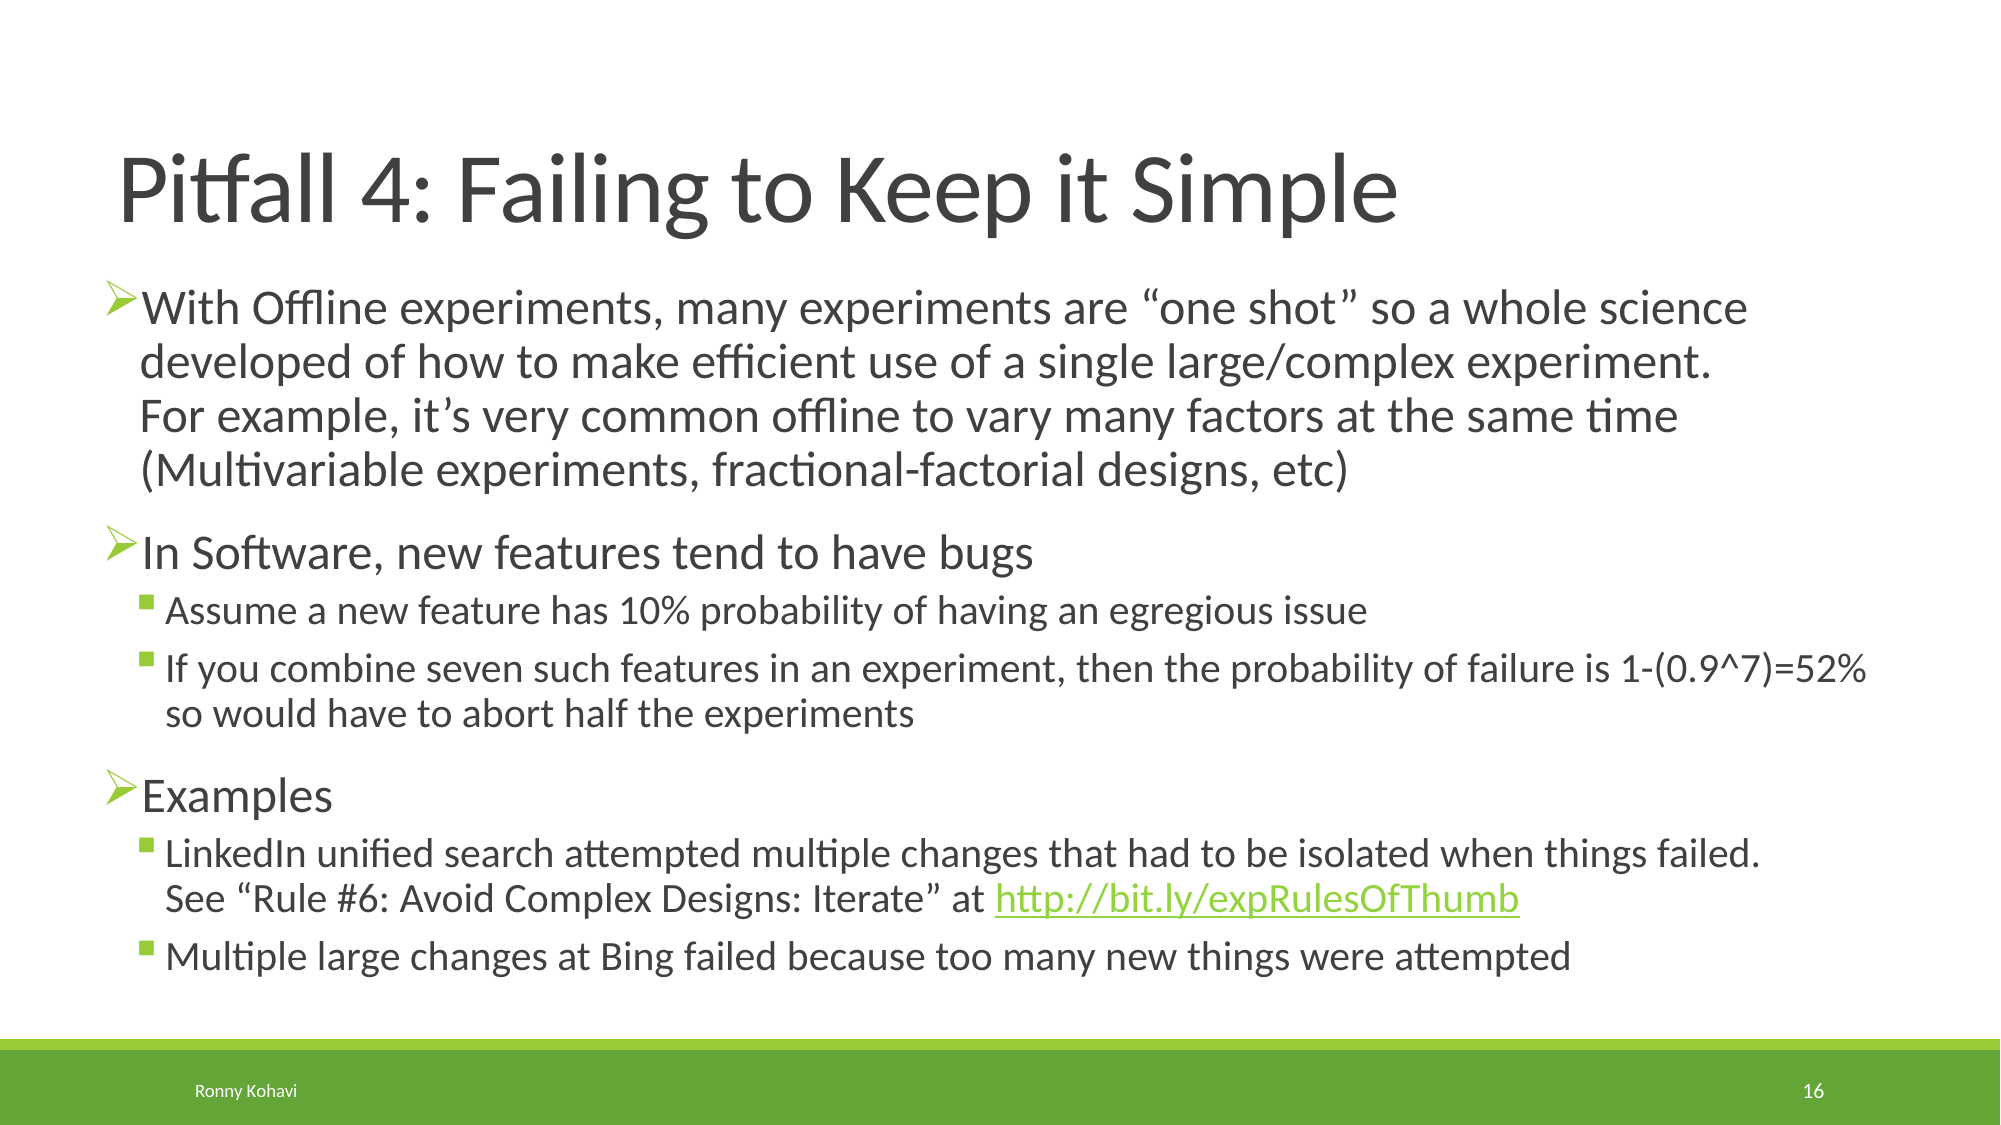

# Pitfall 4: Failing to Keep it Simple
With Offline experiments, many experiments are “one shot” so a whole science developed of how to make efficient use of a single large/complex experiment.
For example, it’s very common offline to vary many factors at the same time
(Multivariable experiments, fractional-factorial designs, etc)
In Software, new features tend to have bugs
Assume a new feature has 10% probability of having an egregious issue
If you combine seven such features in an experiment, then the probability of failure is 1-(0.9^7)=52%
so would have to abort half the experiments
Examples
LinkedIn unified search attempted multiple changes that had to be isolated when things failed.
See “Rule #6: Avoid Complex Designs: Iterate” at http://bit.ly/expRulesOfThumb
Multiple large changes at Bing failed because too many new things were attempted
Ronny Kohavi
16